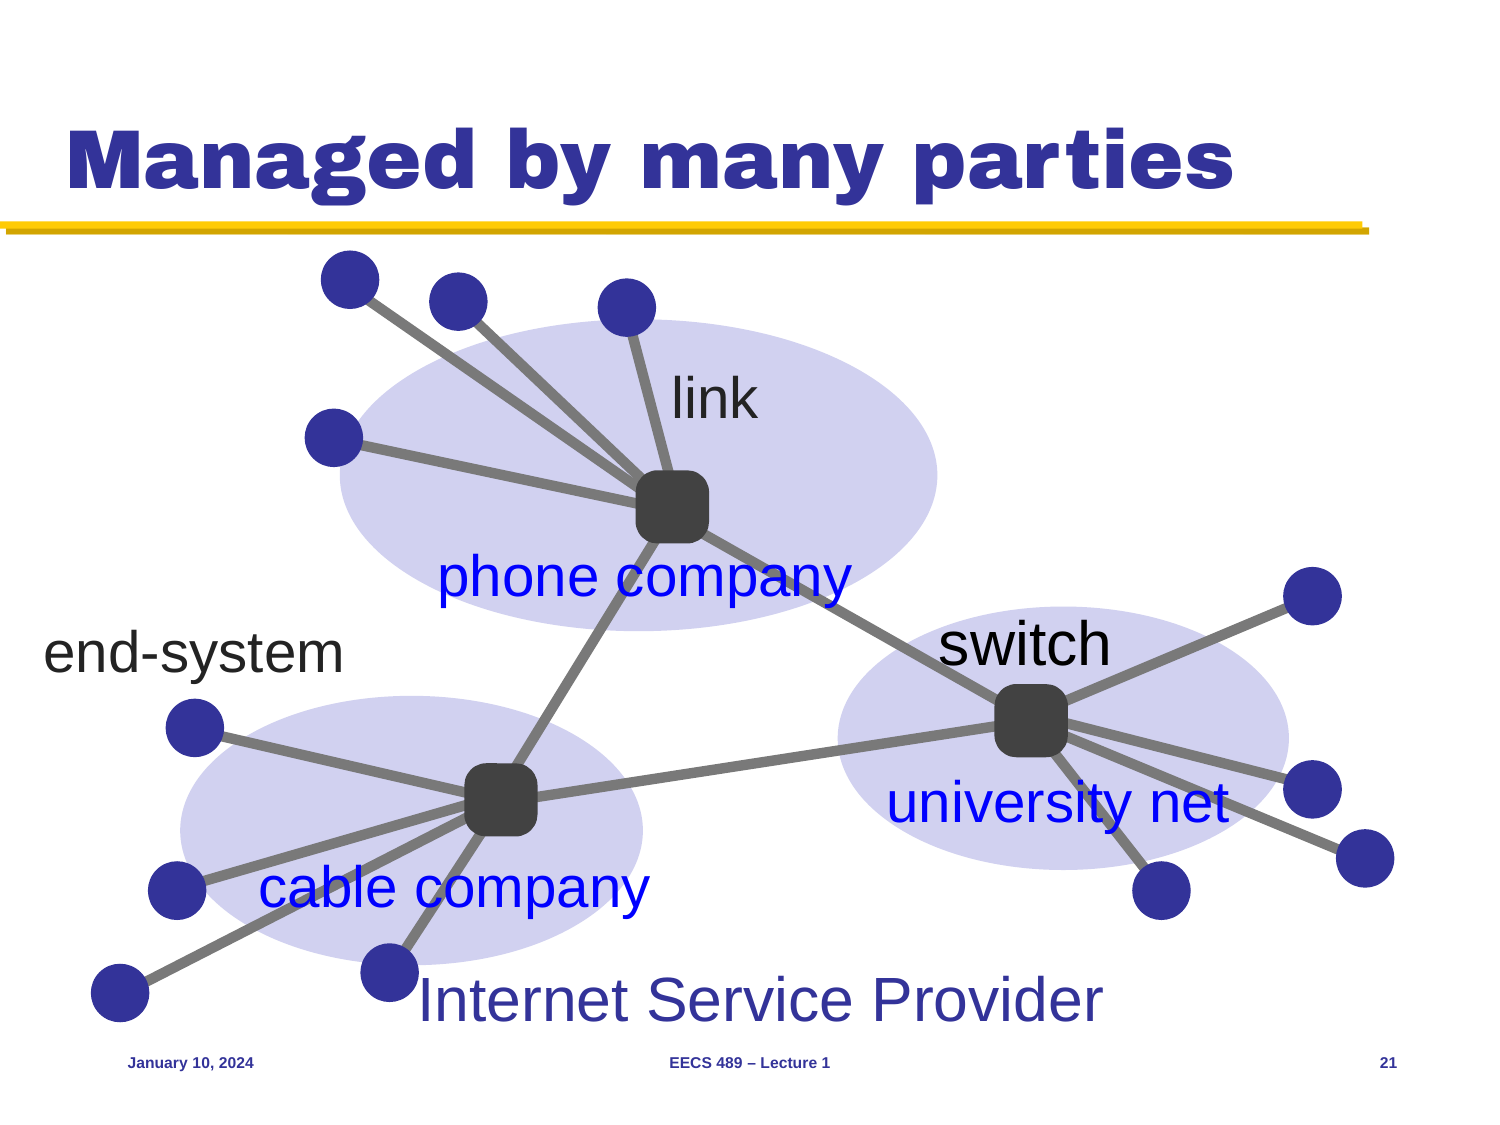

# Managed by many parties

link

phone company

switch

end-system

university net

cable company

Internet Service Provider

January 10, 2024
EECS 489 – Lecture 1
21